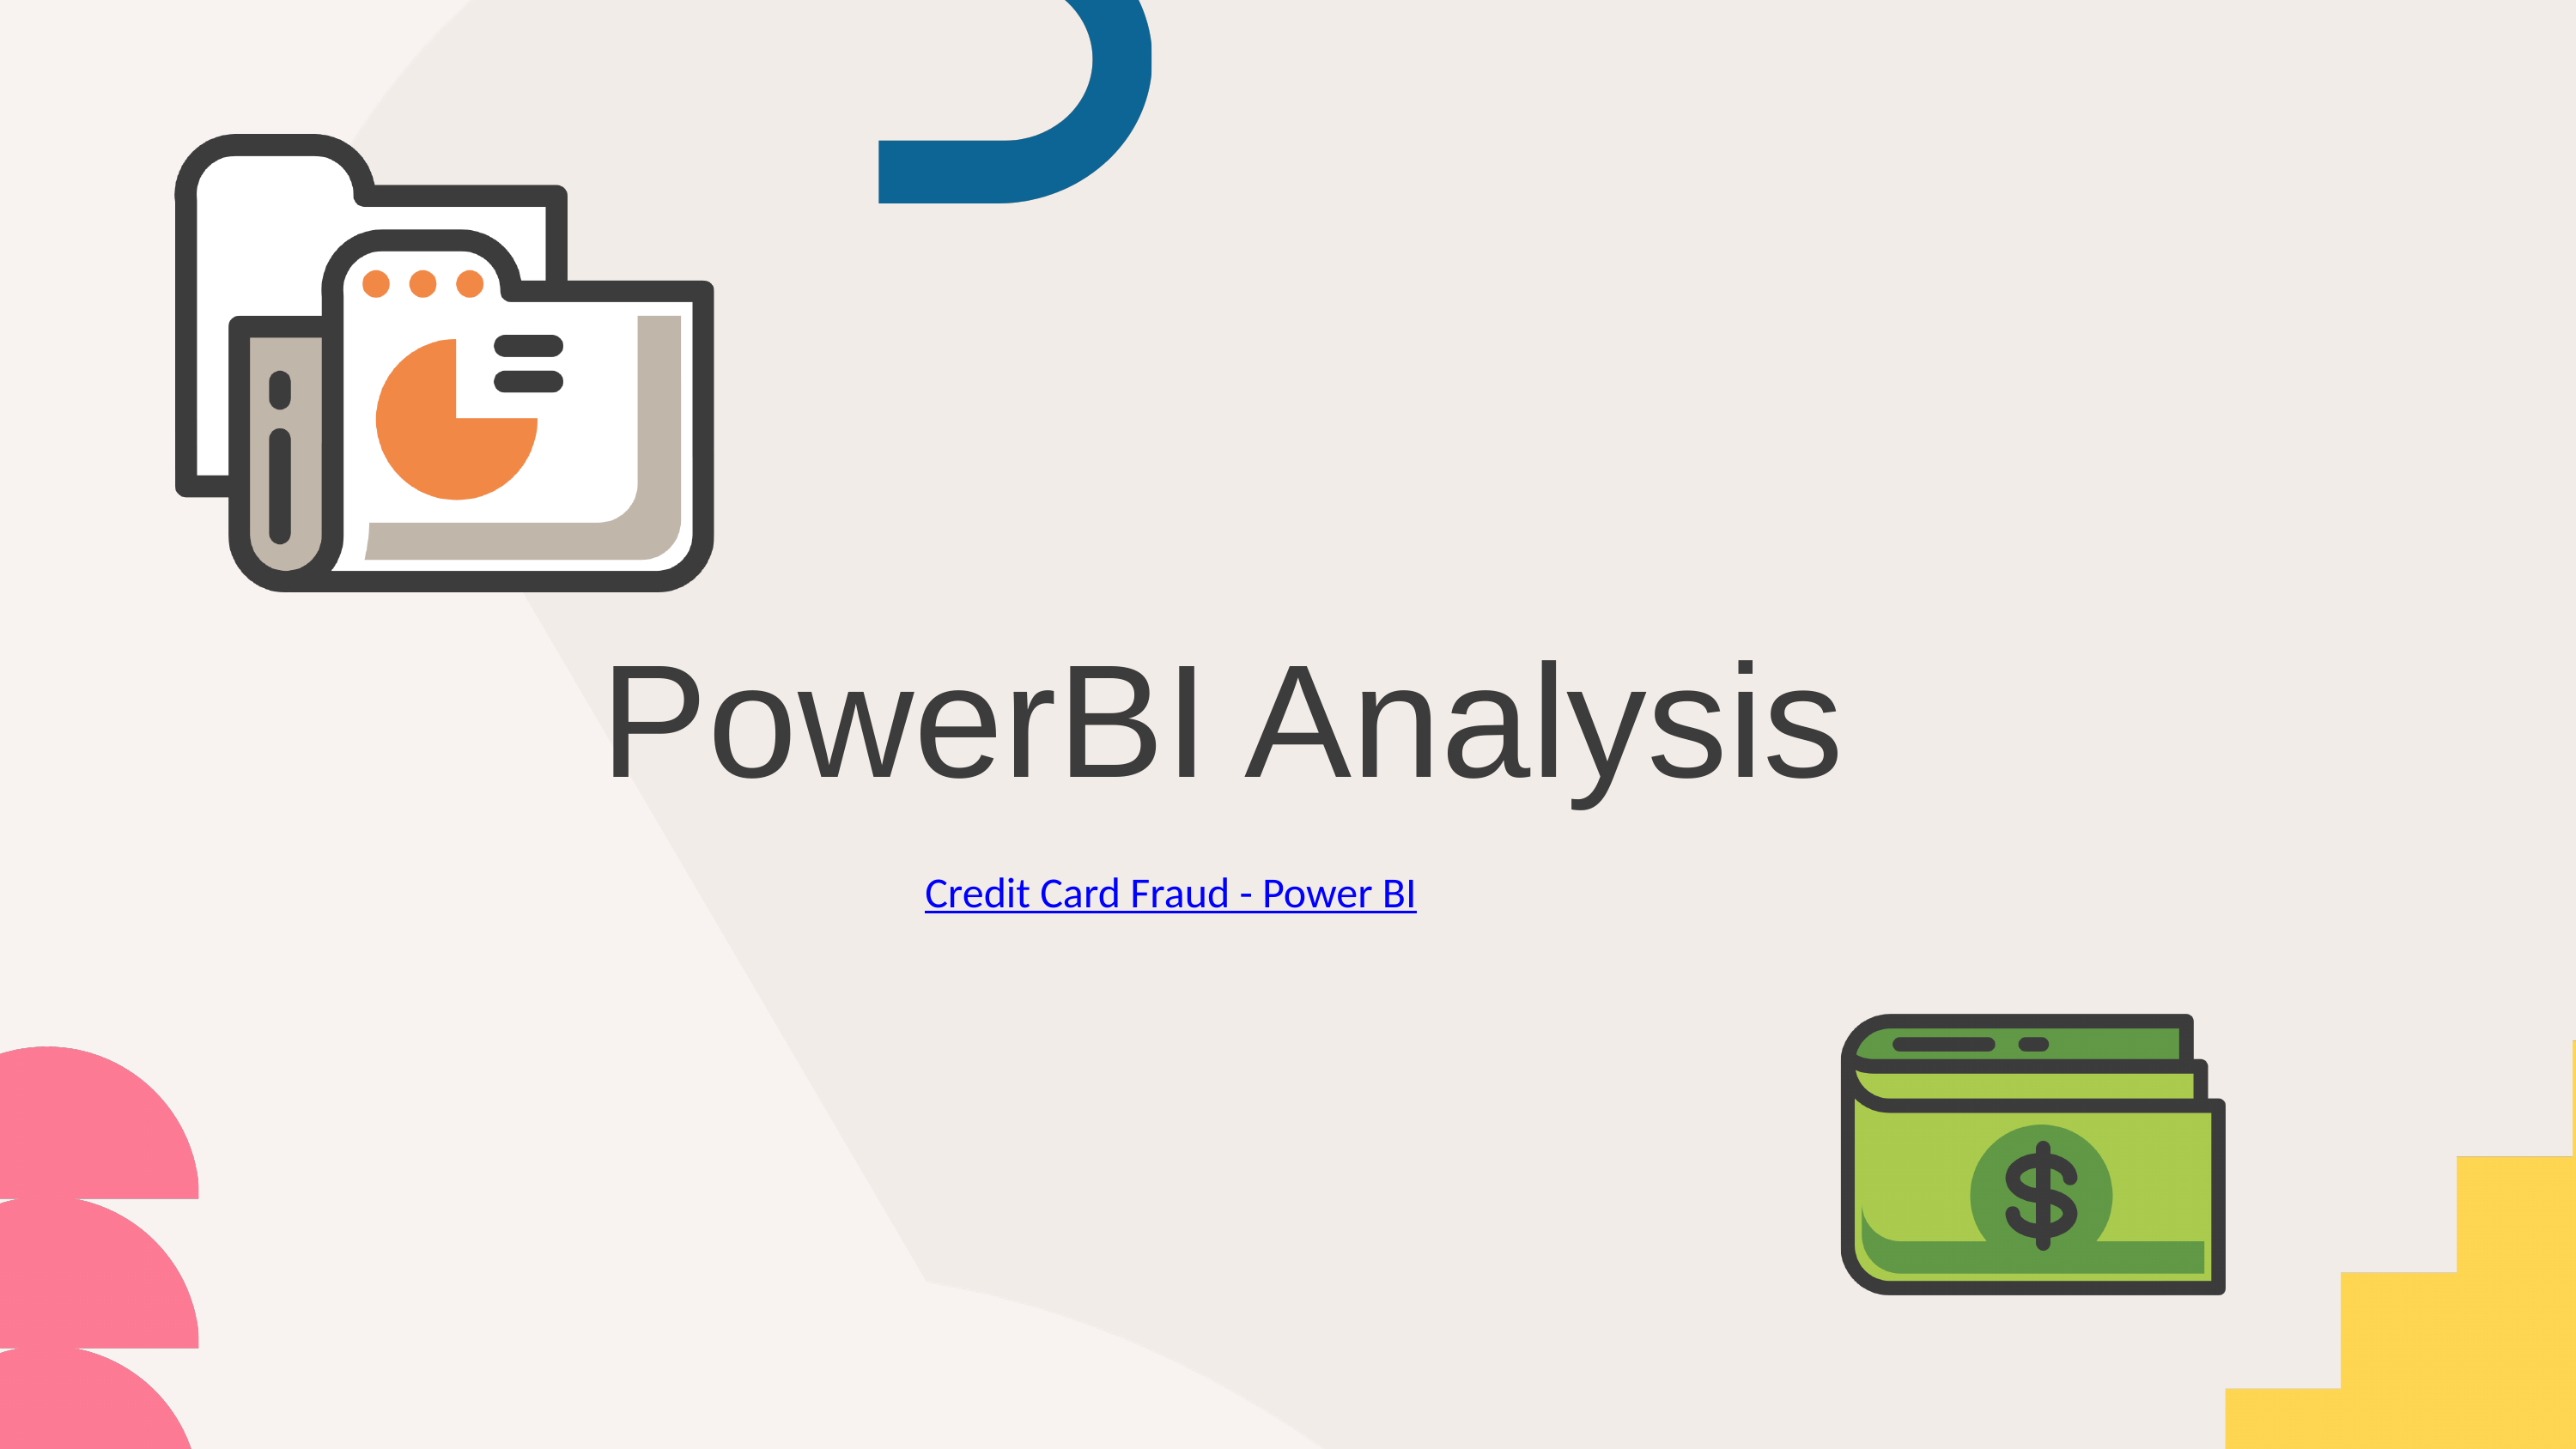

PowerBI Analysis
Credit Card Fraud - Power BI